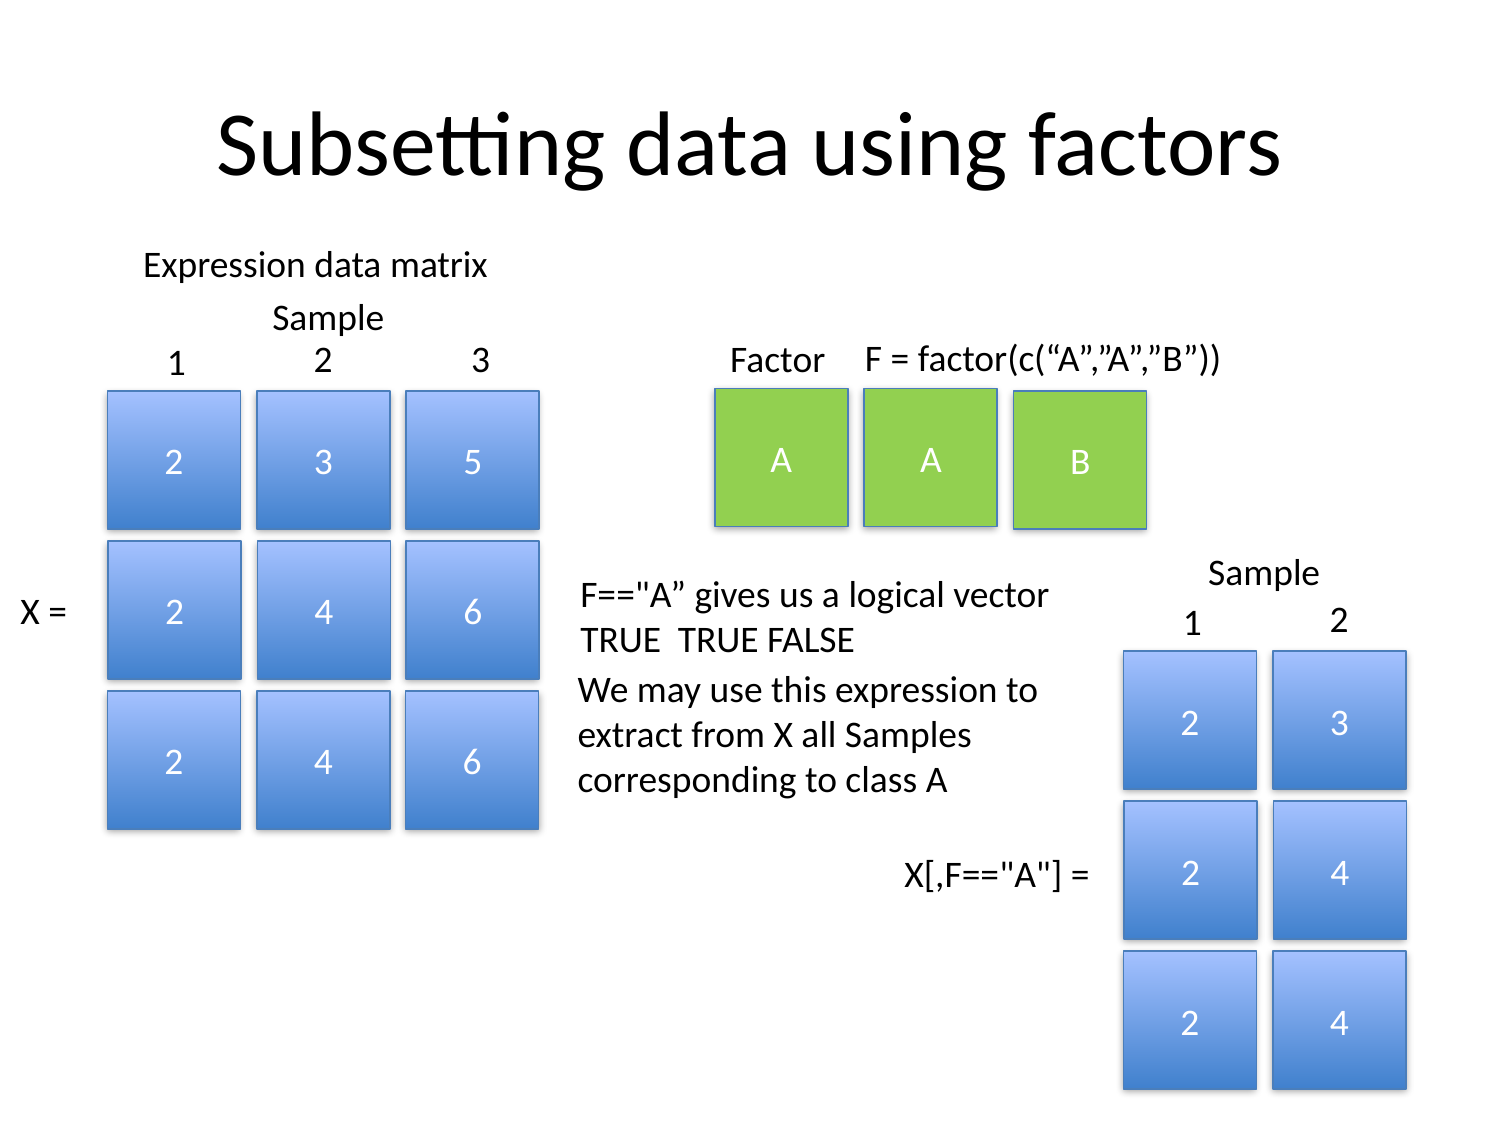

# Subsetting data using factors
Expression data matrix
Sample
F = factor(c(“A”,”A”,”B”))
Factor
2
3
1
A
A
2
3
5
B
2
4
6
Sample
F=="A” gives us a logical vector
TRUE  TRUE FALSE
X =
2
1
2
3
We may use this expression to extract from X all Samples corresponding to class A
2
4
6
2
4
X[,F=="A"] =
2
4